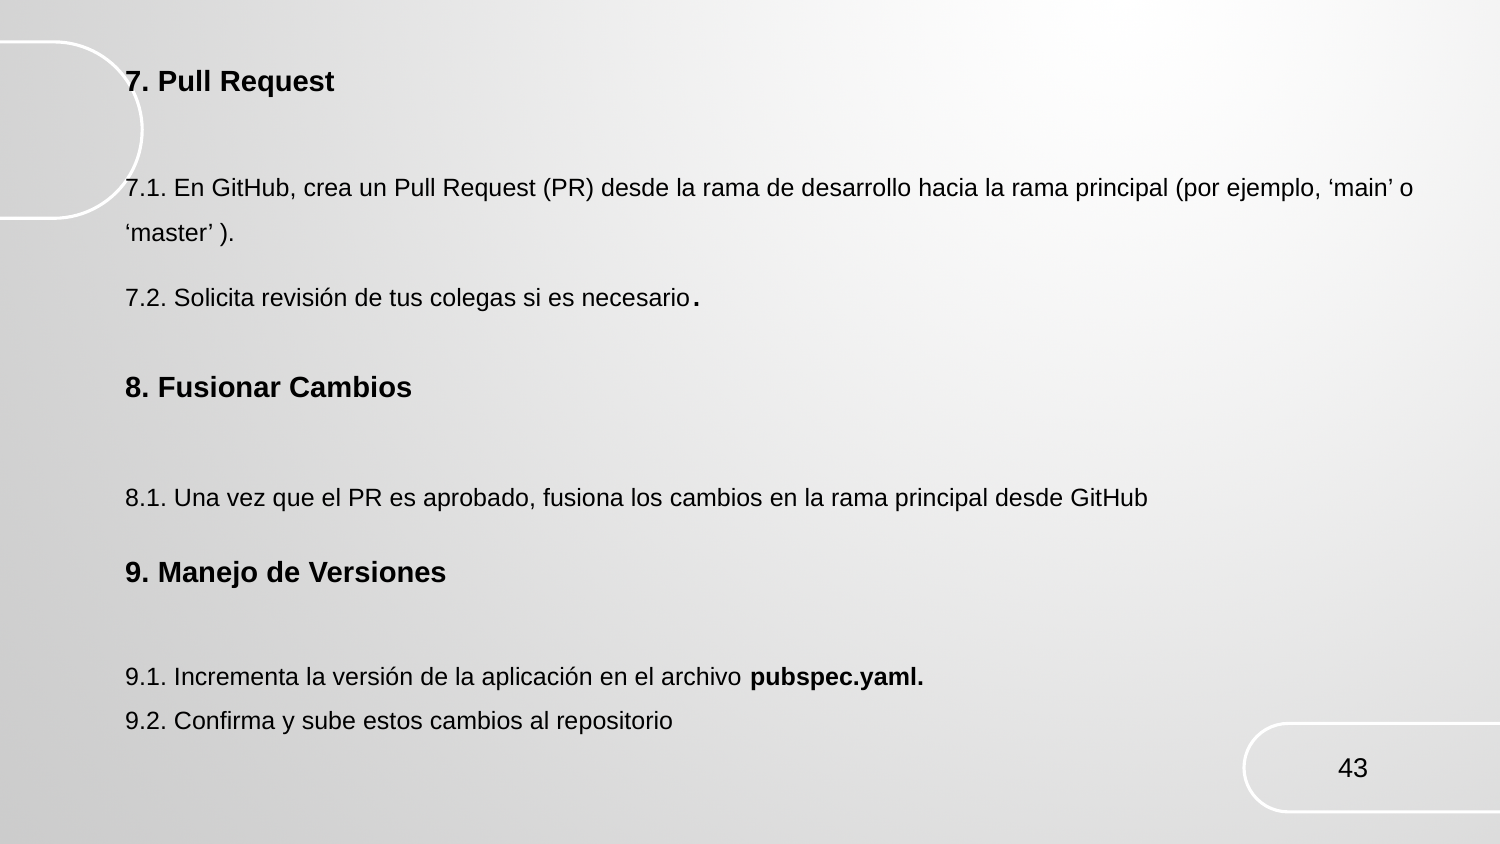

7. Pull Request
7.1. En GitHub, crea un Pull Request (PR) desde la rama de desarrollo hacia la rama principal (por ejemplo, ‘main’ o ‘master’ ).
7.2. Solicita revisión de tus colegas si es necesario.
8. Fusionar Cambios
8.1. Una vez que el PR es aprobado, fusiona los cambios en la rama principal desde GitHub
9. Manejo de Versiones
9.1. Incrementa la versión de la aplicación en el archivo pubspec.yaml.
9.2. Confirma y sube estos cambios al repositorio
43